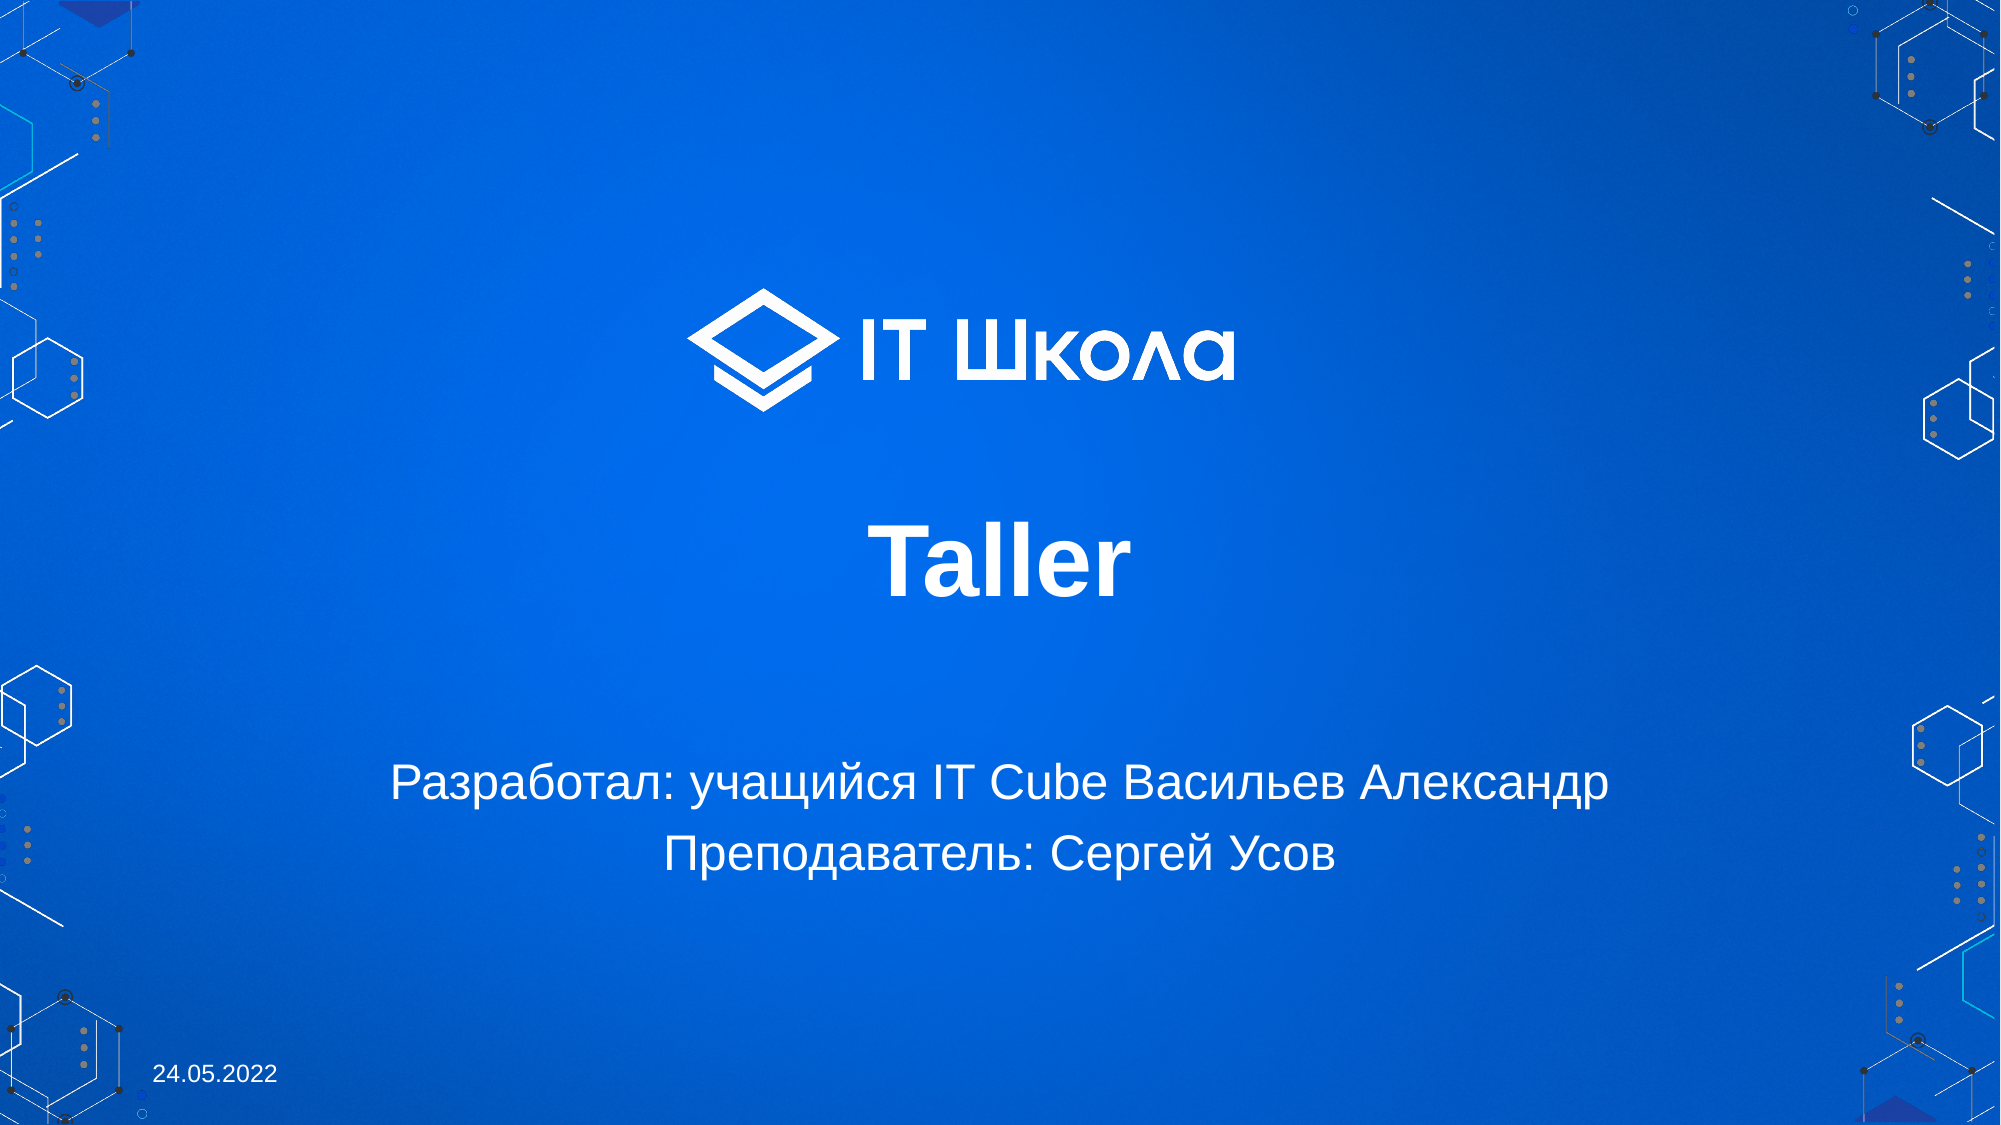

# Taller
Разработал: учащийся IT Cube Васильев Александр
Преподаватель: Сергей Усов
24.05.2022